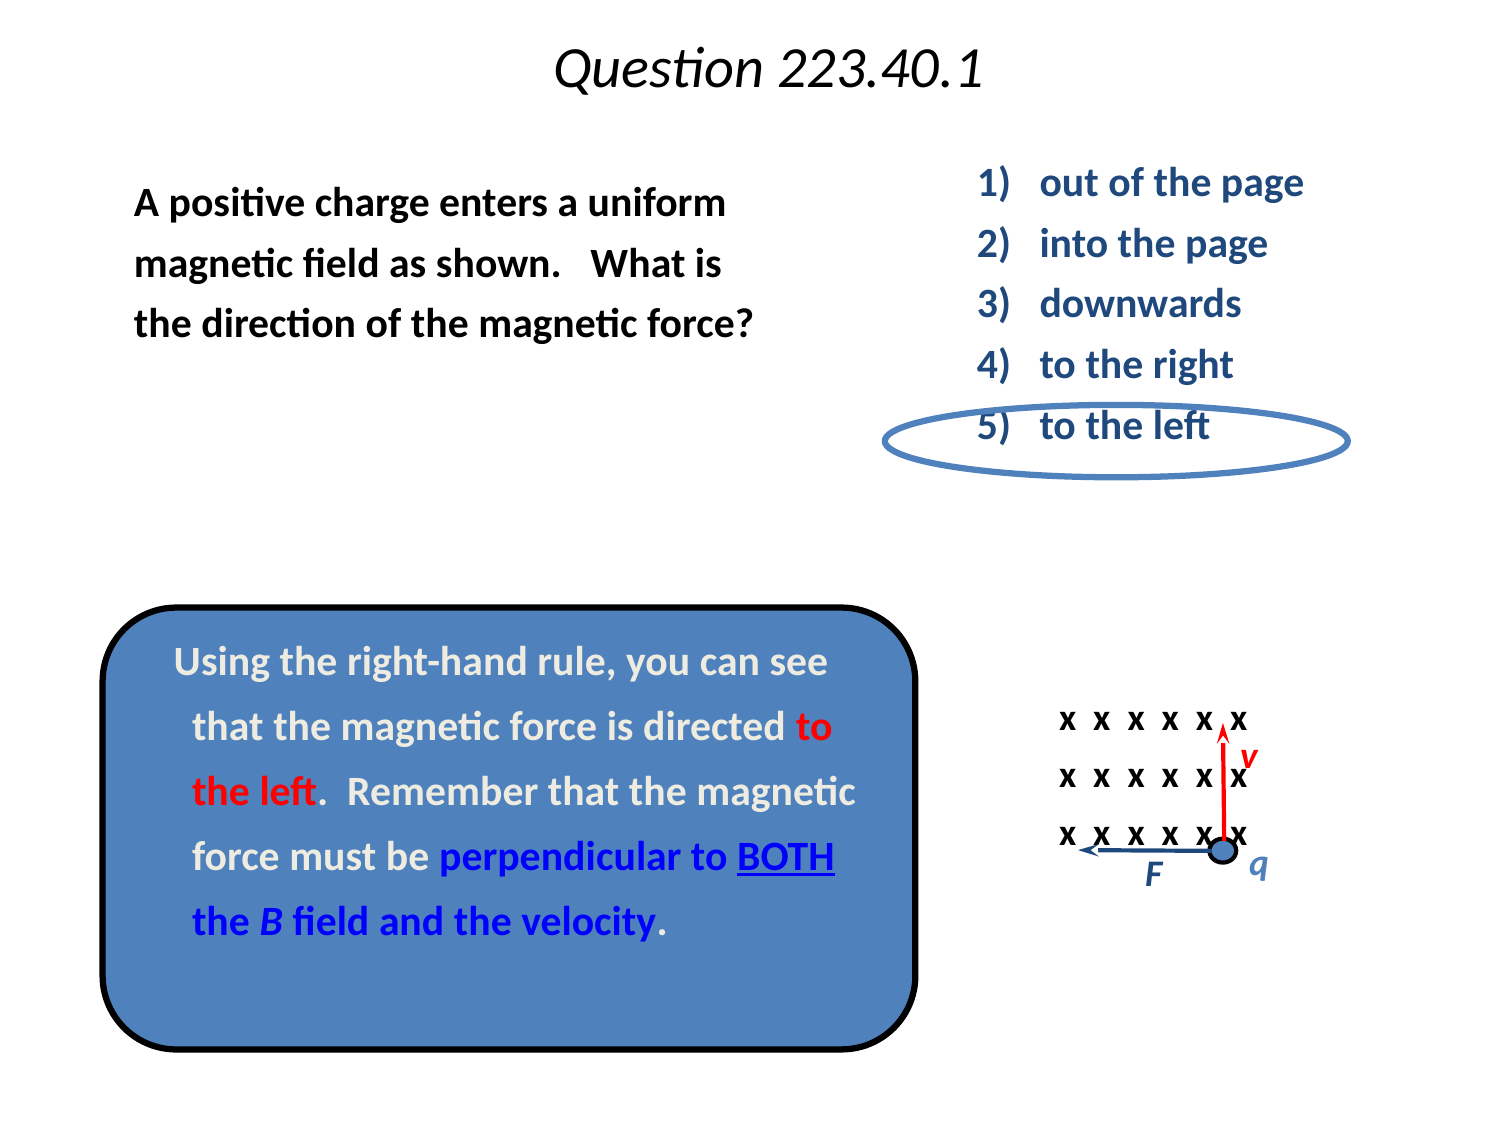

# Question 223.40.1
	A positive charge enters a uniform magnetic field as shown.   What is the direction of the magnetic force?
1)   out of the page
2)   into the page
3)   downwards
4)   to the right
5)   to the left

   Using the right-hand rule, you can see that the magnetic force is directed to the left.  Remember that the magnetic force must be perpendicular to BOTH the B field and the velocity.
x  x  x  x  x  x
x  x  x  x  x  x
x  x  x  x  x  x
v

q
F